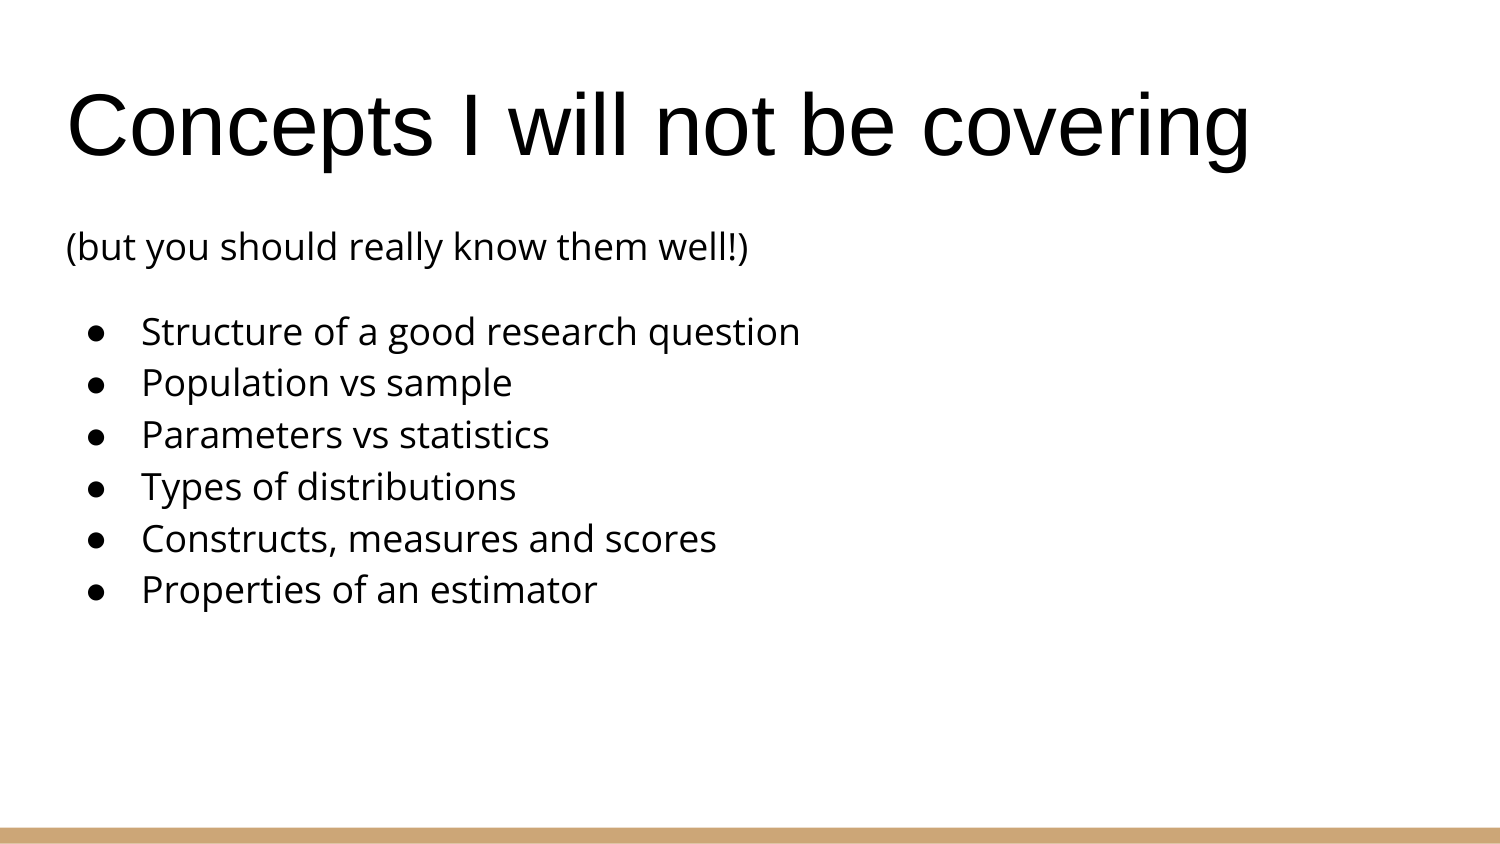

# Concepts I will not be covering
(but you should really know them well!)
Structure of a good research question
Population vs sample
Parameters vs statistics
Types of distributions
Constructs, measures and scores
Properties of an estimator